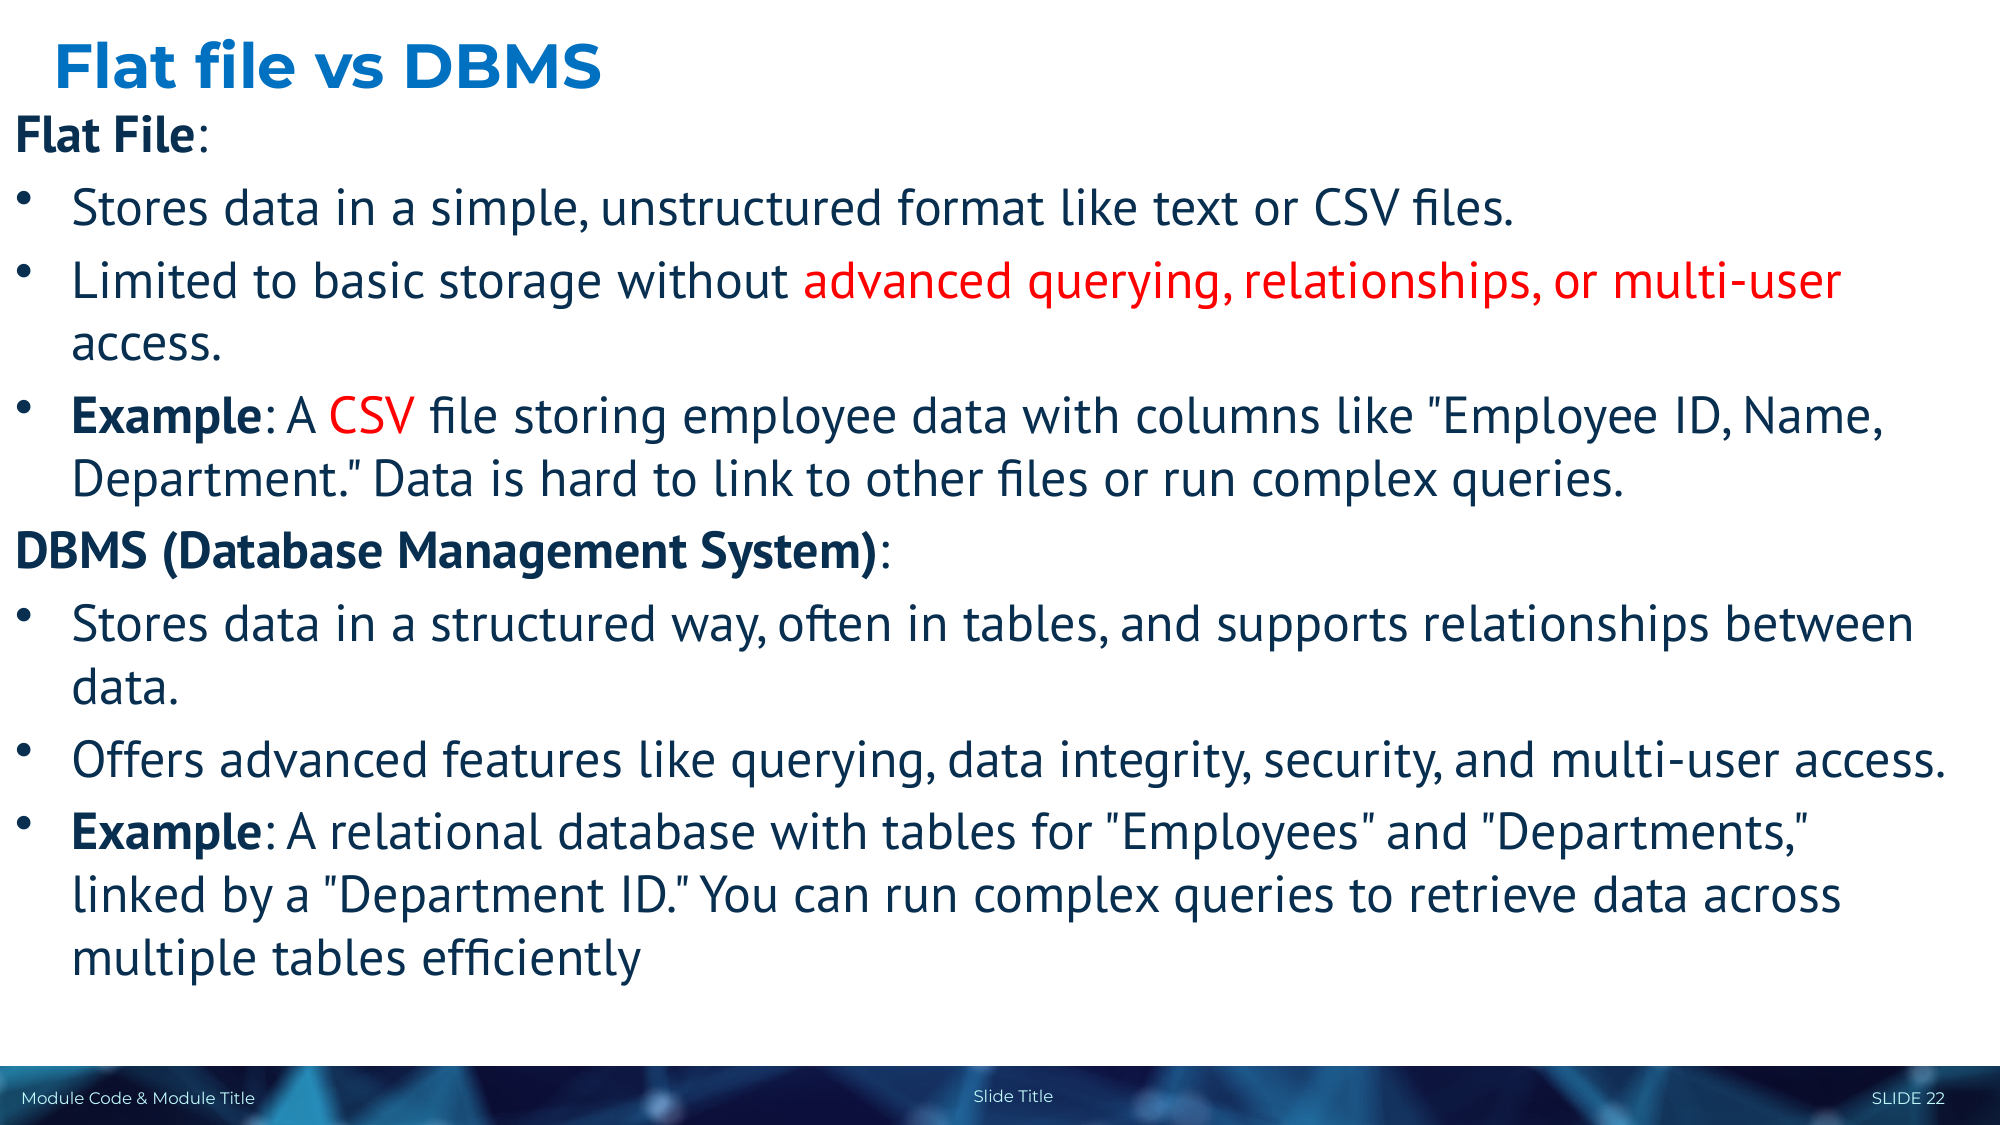

# Flat file vs DBMS
Flat File:
Stores data in a simple, unstructured format like text or CSV files.
Limited to basic storage without advanced querying, relationships, or multi-user access.
Example: A CSV file storing employee data with columns like "Employee ID, Name, Department." Data is hard to link to other files or run complex queries.
DBMS (Database Management System):
Stores data in a structured way, often in tables, and supports relationships between data.
Offers advanced features like querying, data integrity, security, and multi-user access.
Example: A relational database with tables for "Employees" and "Departments," linked by a "Department ID." You can run complex queries to retrieve data across multiple tables efficiently